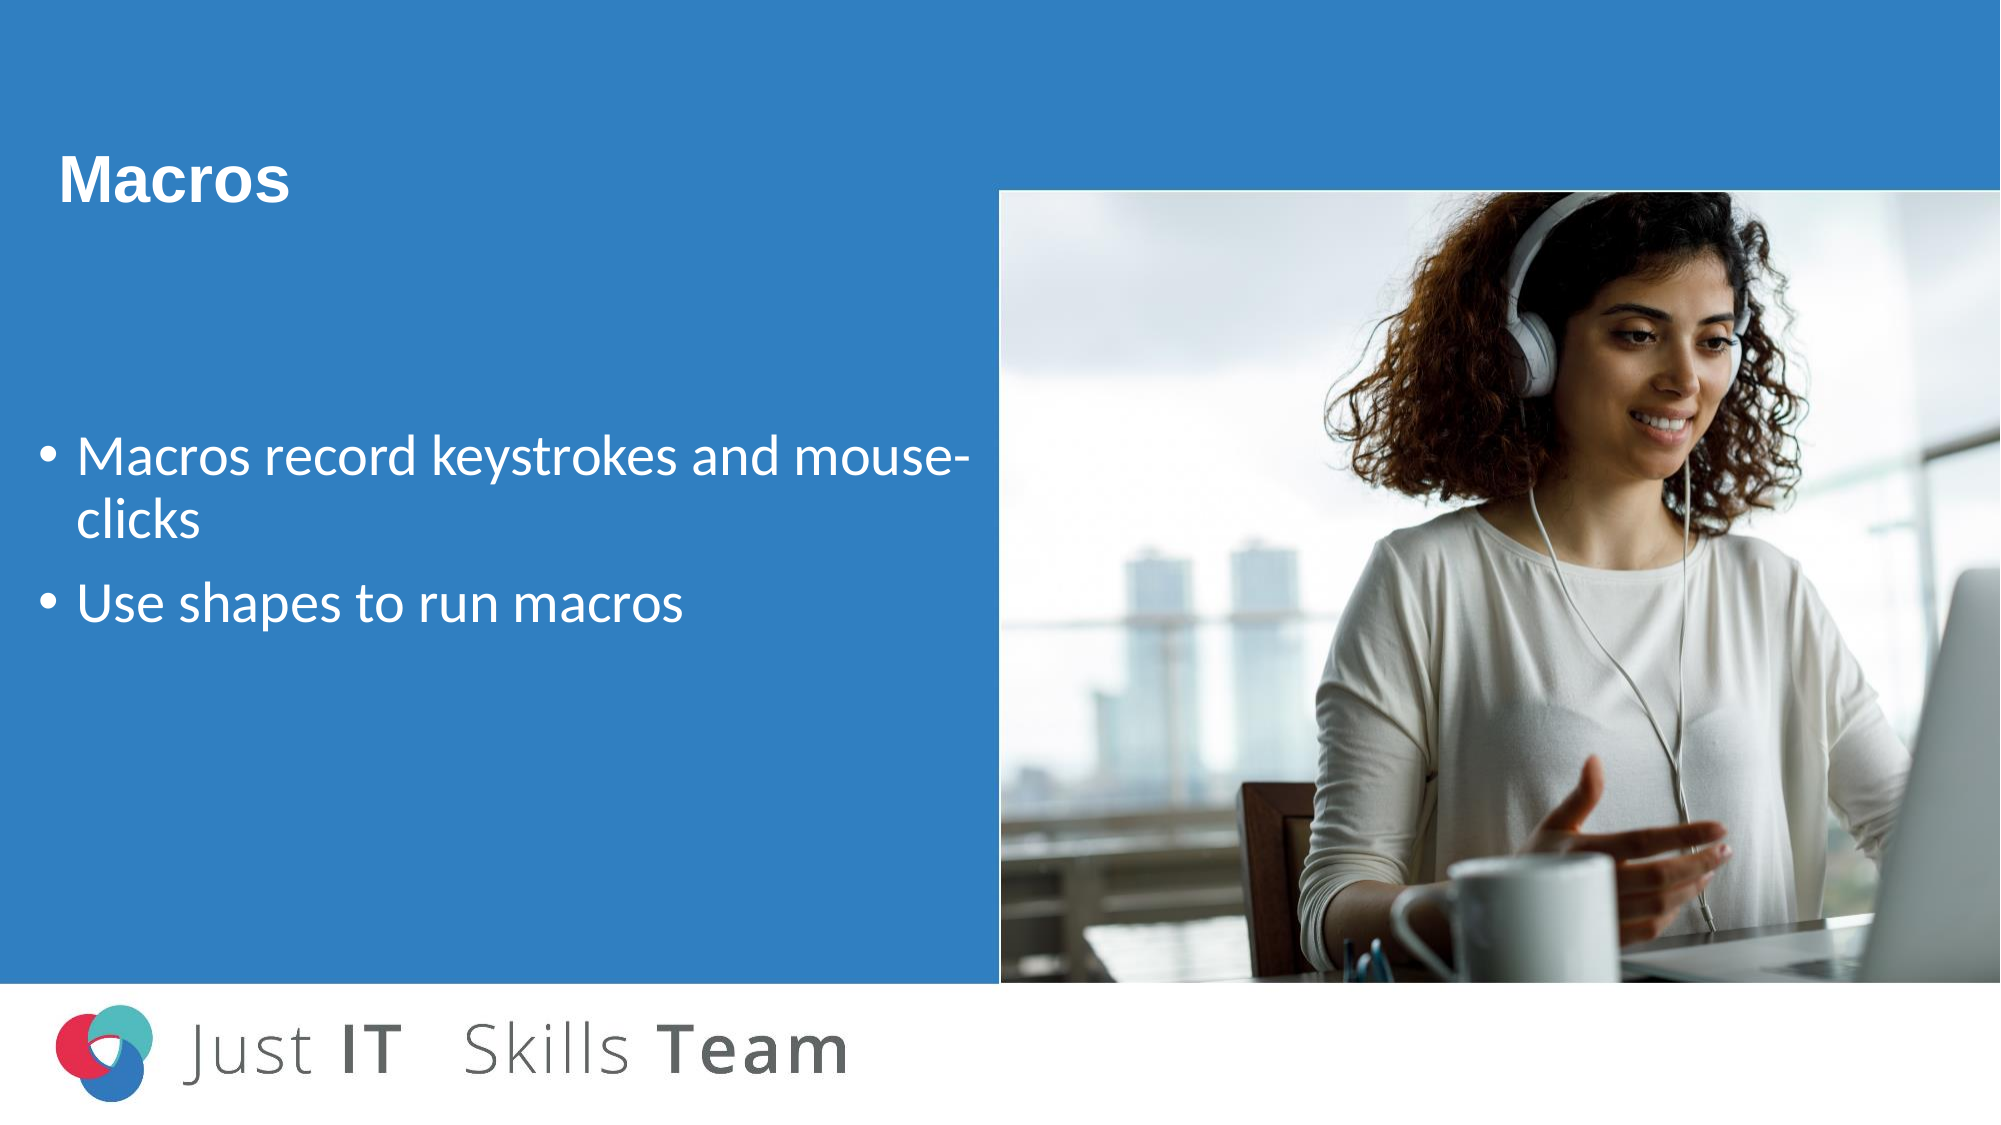

# Macros

Macros record keystrokes and mouse-clicks
Use shapes to run macros